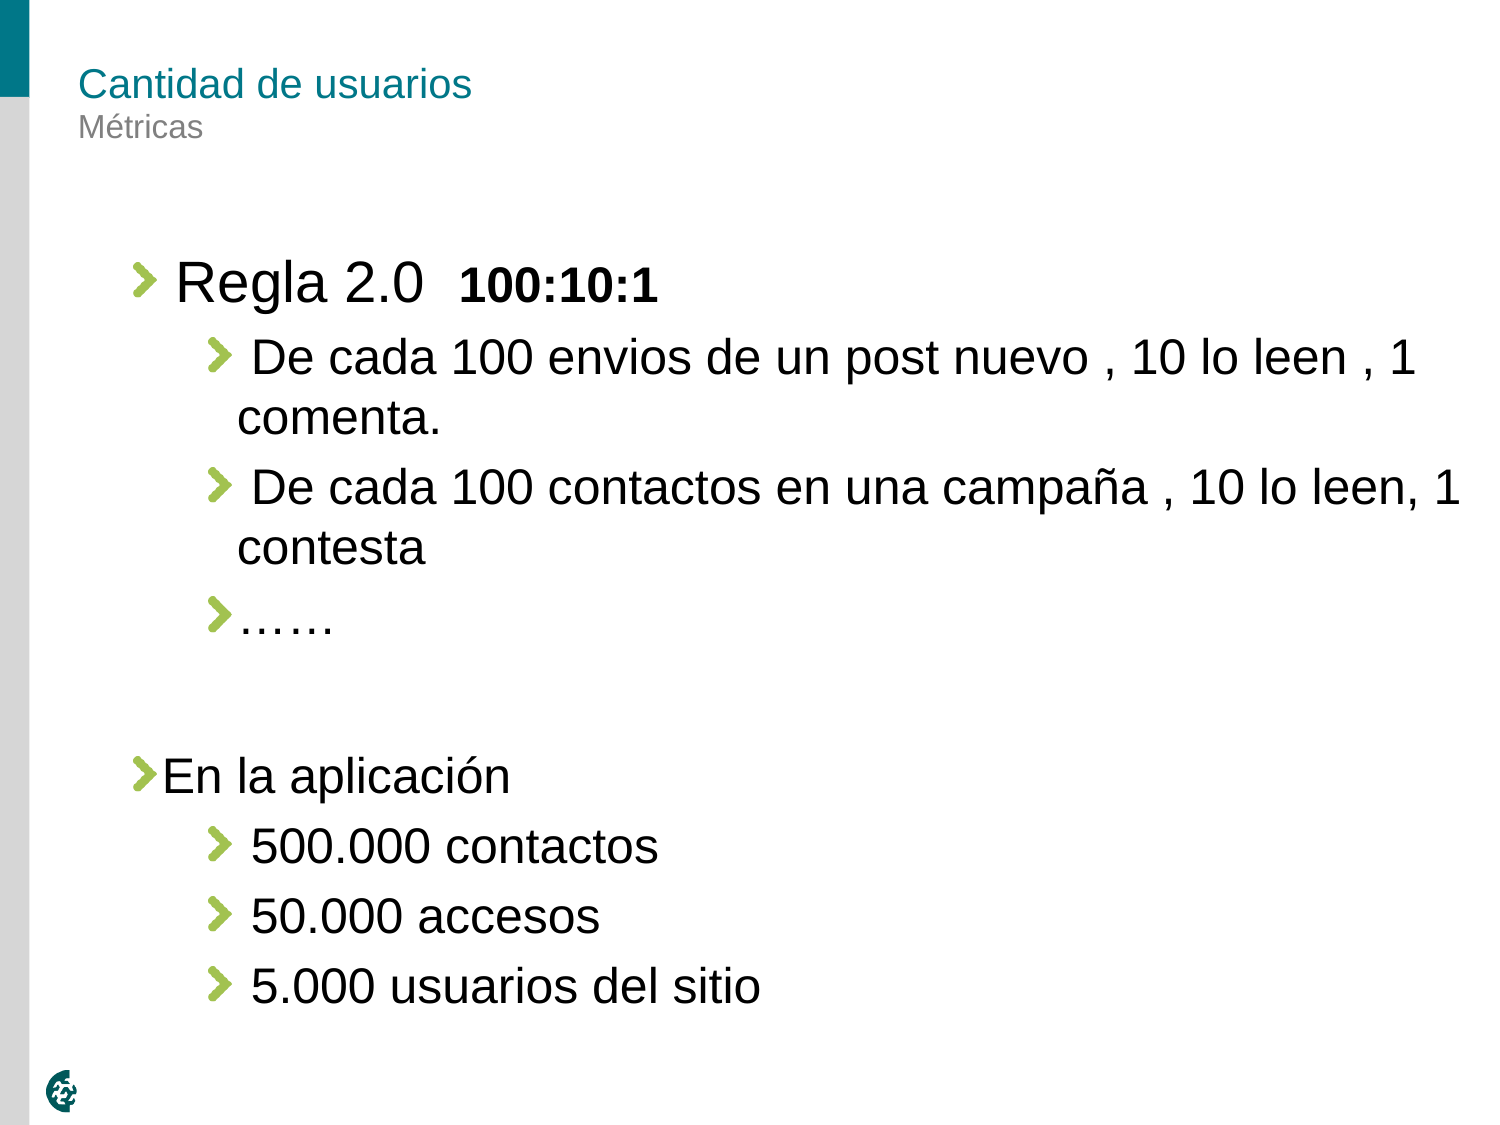

# Cantidad de usuarios
Métricas
 Regla 2.0  100:10:1
 De cada 100 envios de un post nuevo , 10 lo leen , 1 comenta.
 De cada 100 contactos en una campaña , 10 lo leen, 1 contesta
……

En la aplicación
 500.000 contactos
 50.000 accesos
 5.000 usuarios del sitio